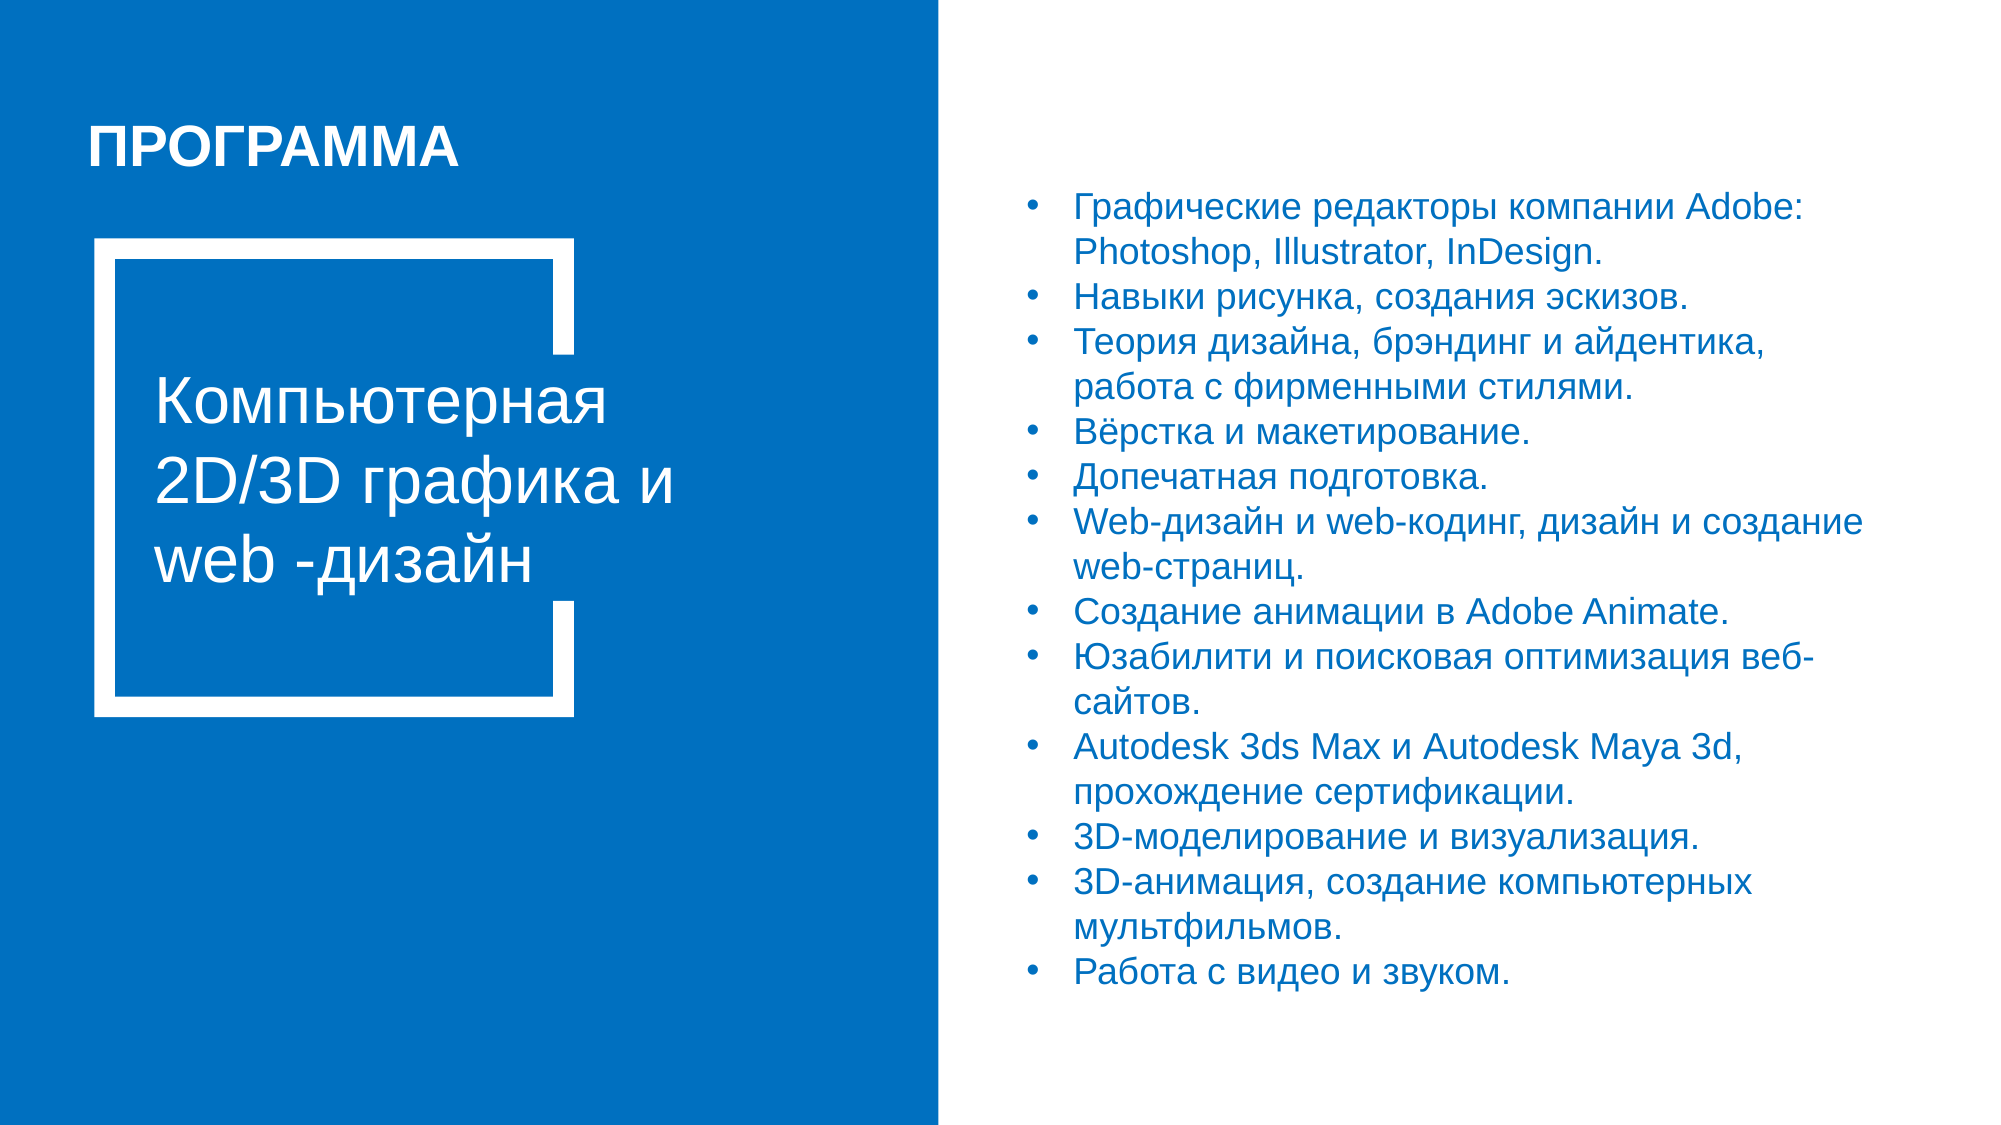

ПРОГРАММА
Графические редакторы компании Adobe: Photoshop, Illustrator, InDesign.
Навыки рисунка, создания эскизов.
Теория дизайна, брэндинг и айдентика, работа с фирменными стилями.
Вёрстка и макетирование.
Допечатная подготовка.
Web-дизайн и web-кодинг, дизайн и создание web-страниц.
Создание анимации в Adobe Animate.
Юзабилити и поисковая оптимизация веб-сайтов.
Autodesk 3ds Max и Autodesk Maya 3d, прохождение сертификации.
3D-моделирование и визуализация.
3D-анимация, создание компьютерных мультфильмов.
Работа с видео и звуком.

Компьютерная 2D/3D графика и web -дизайн